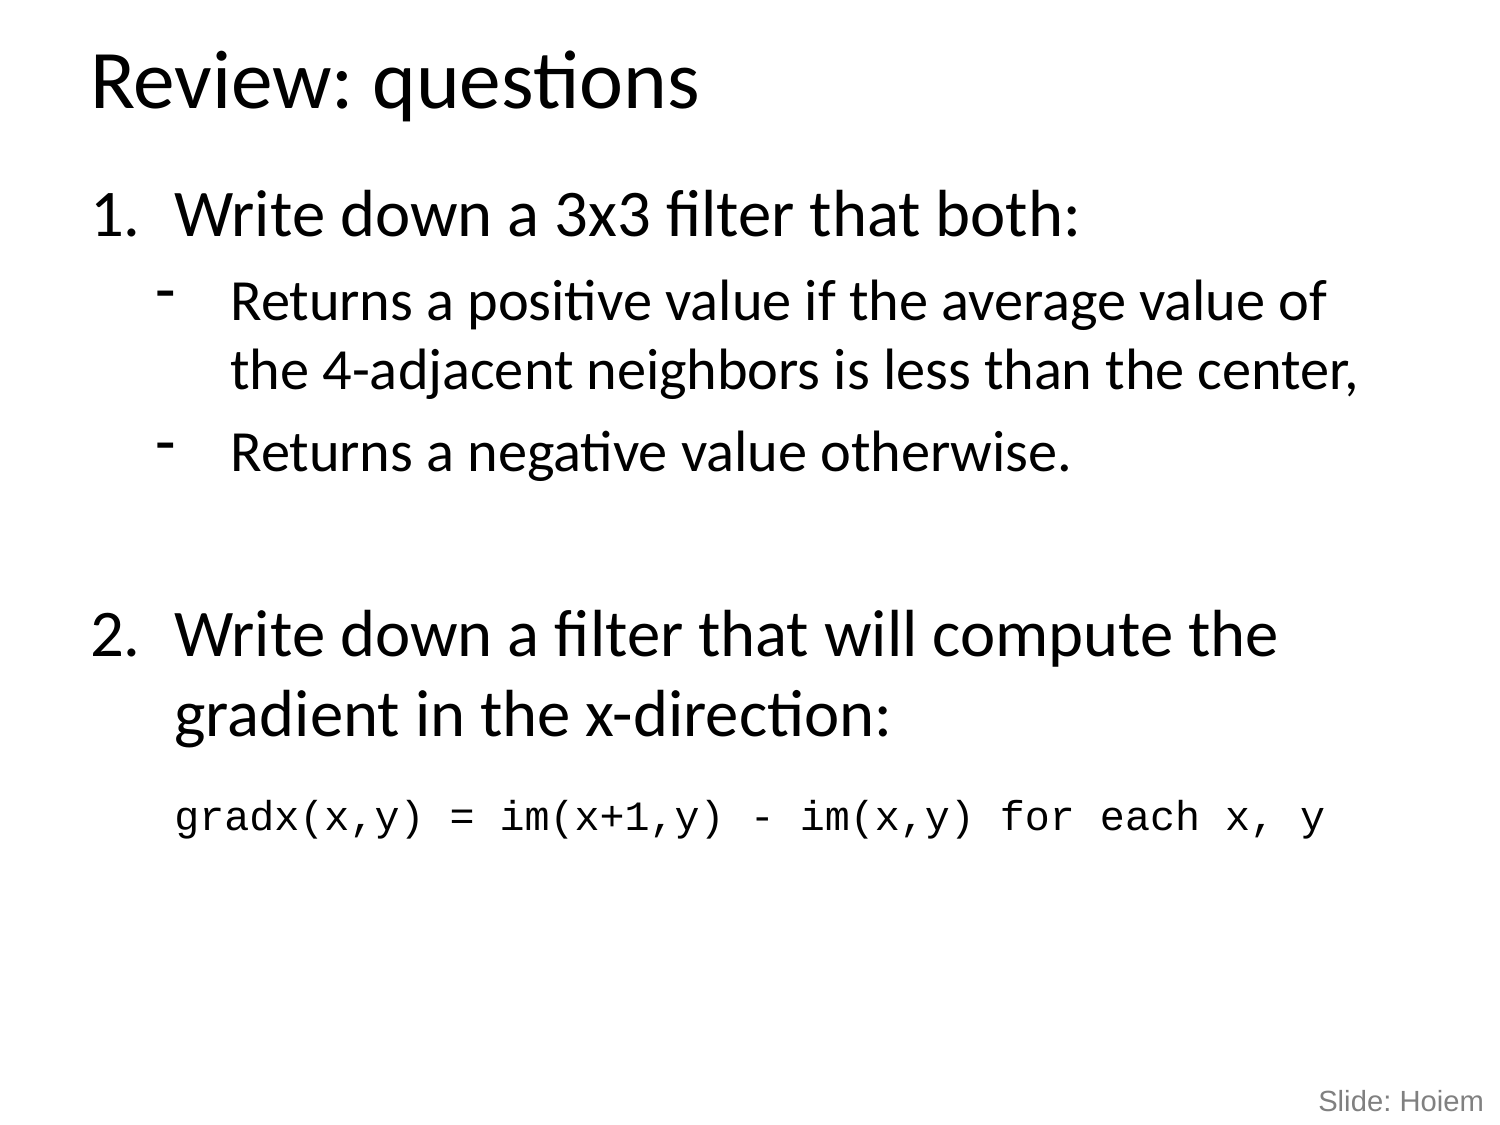

# Review: questions
Write down a 3x3 filter that both:
Returns a positive value if the average value of the 4-adjacent neighbors is less than the center,
Returns a negative value otherwise.

Write down a filter that will compute the gradient in the x-direction:
	gradx(x,y) = im(x+1,y) - im(x,y) for each x, y

Slide: Hoiem